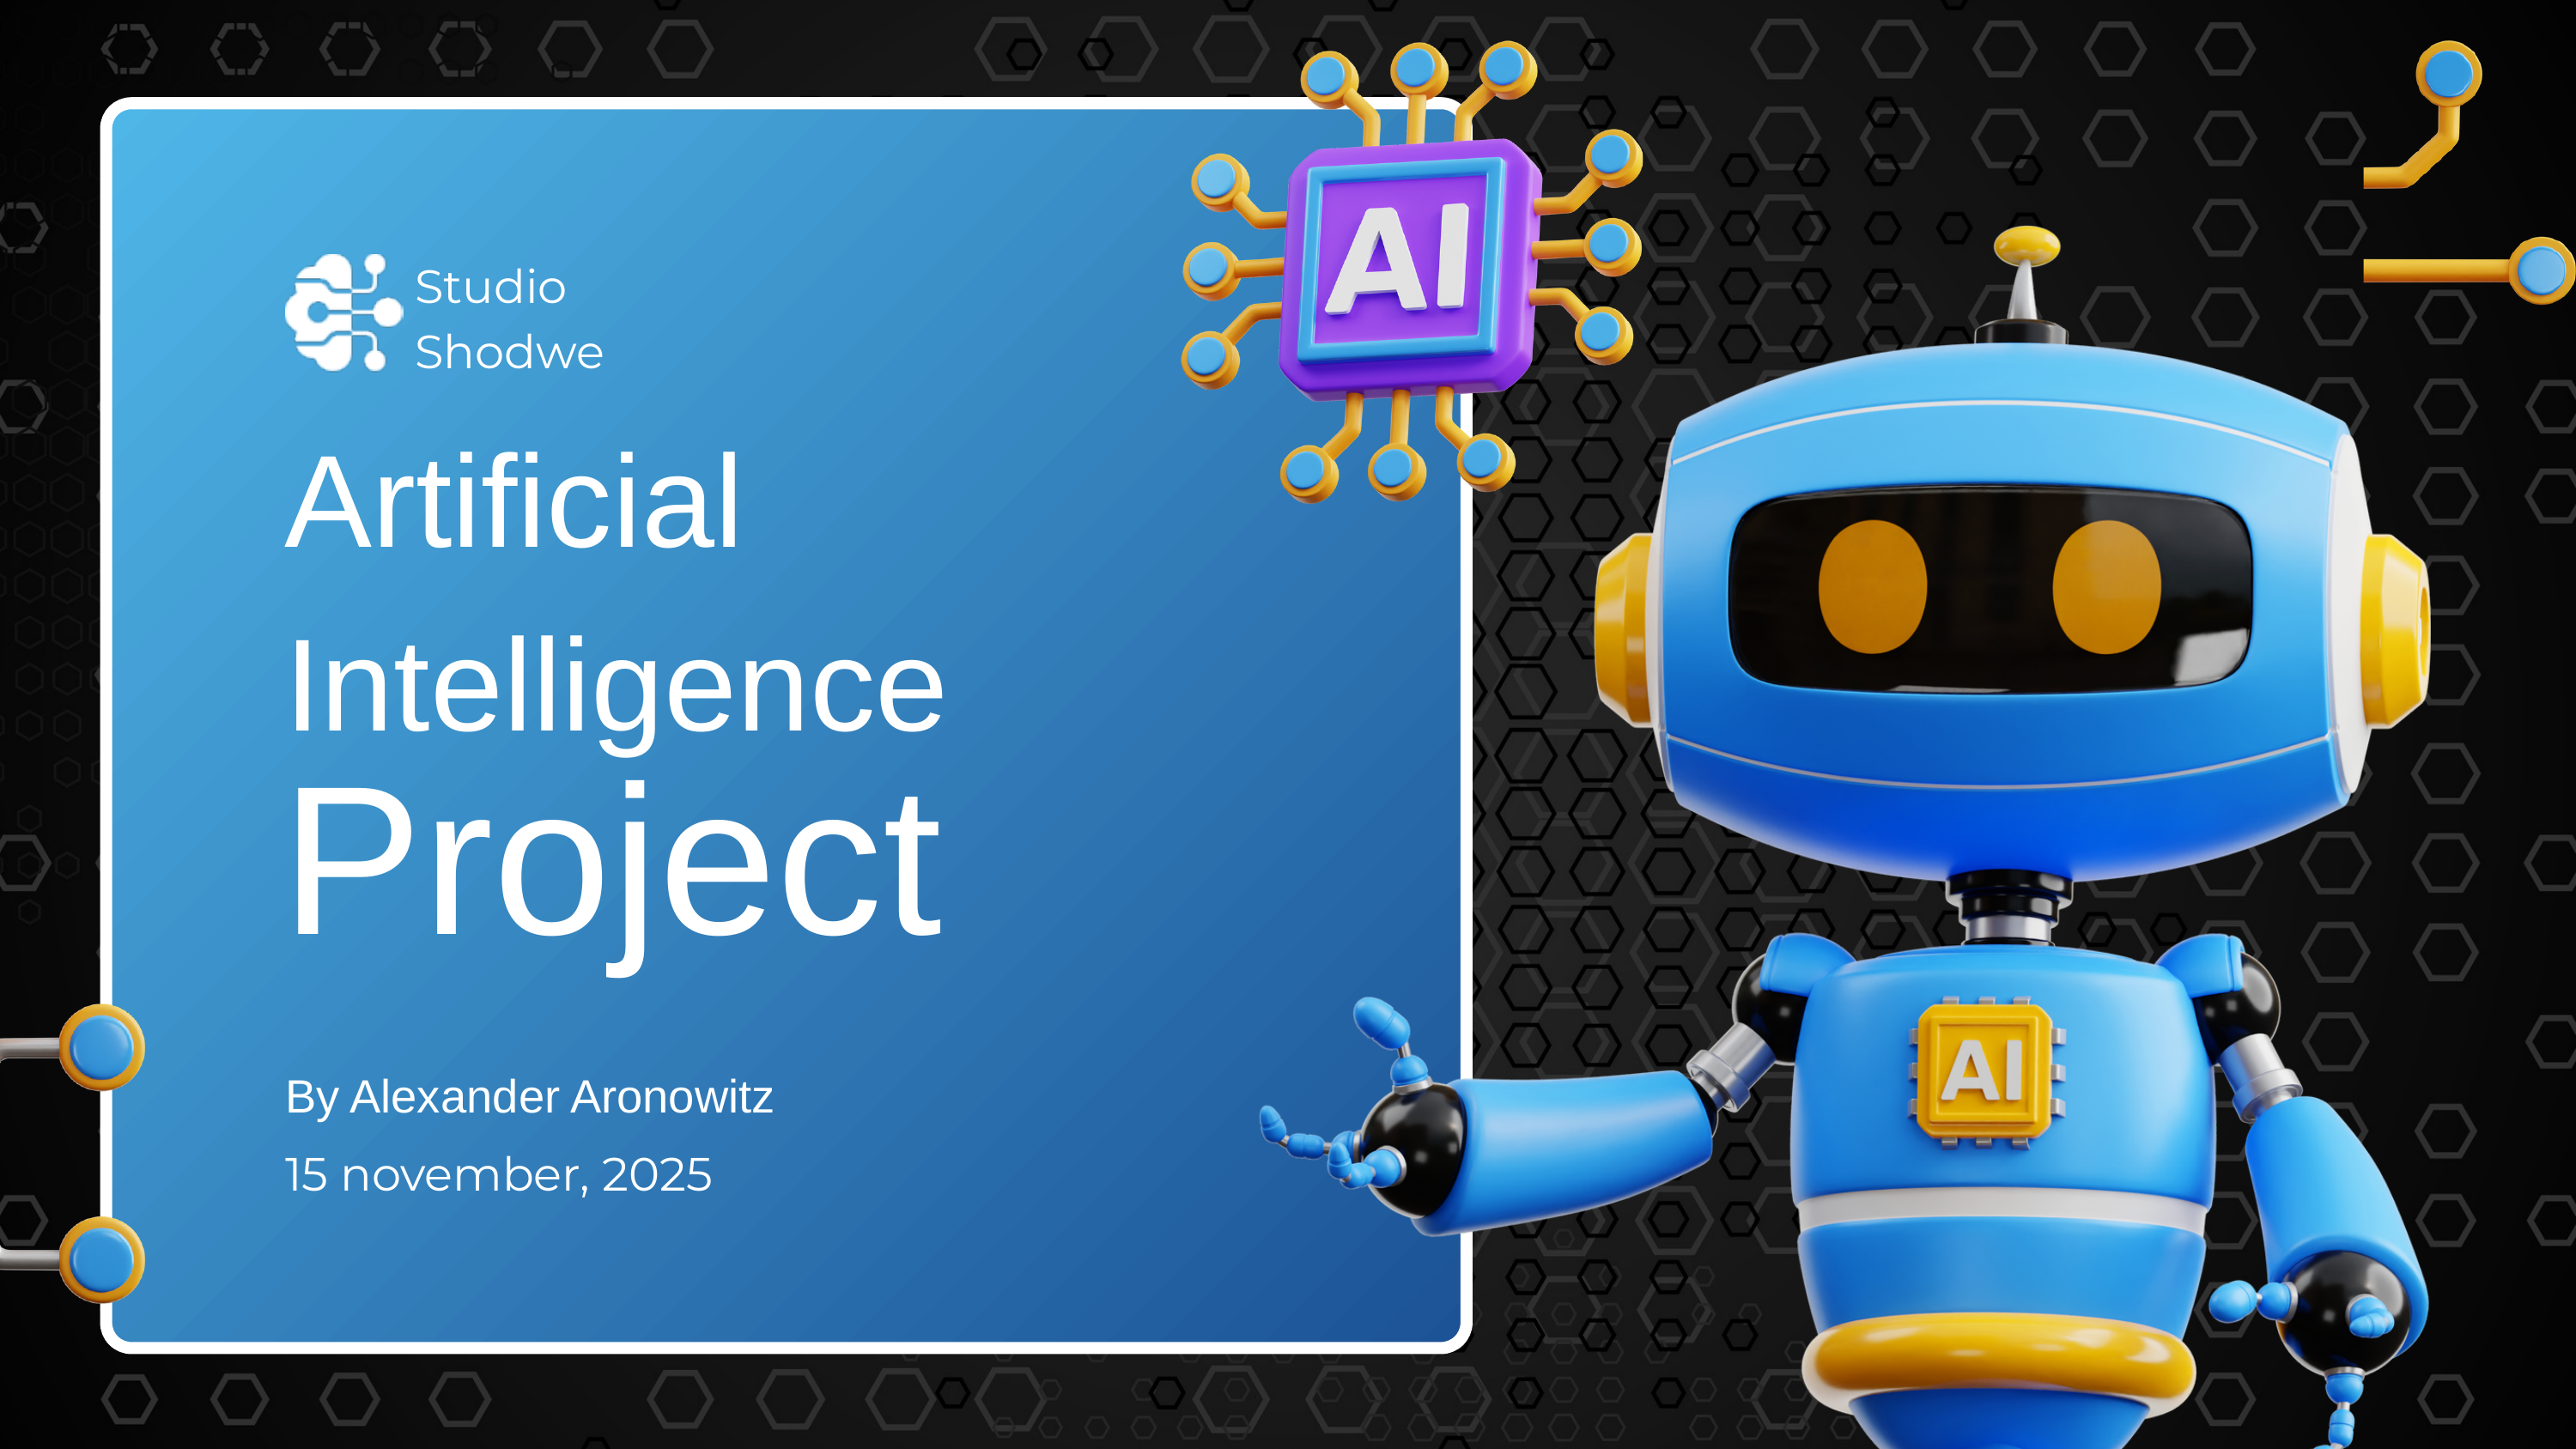

Studio Shodwe

Artificial Intelligence
Project

By Alexander Aronowitz
15 november, 2025